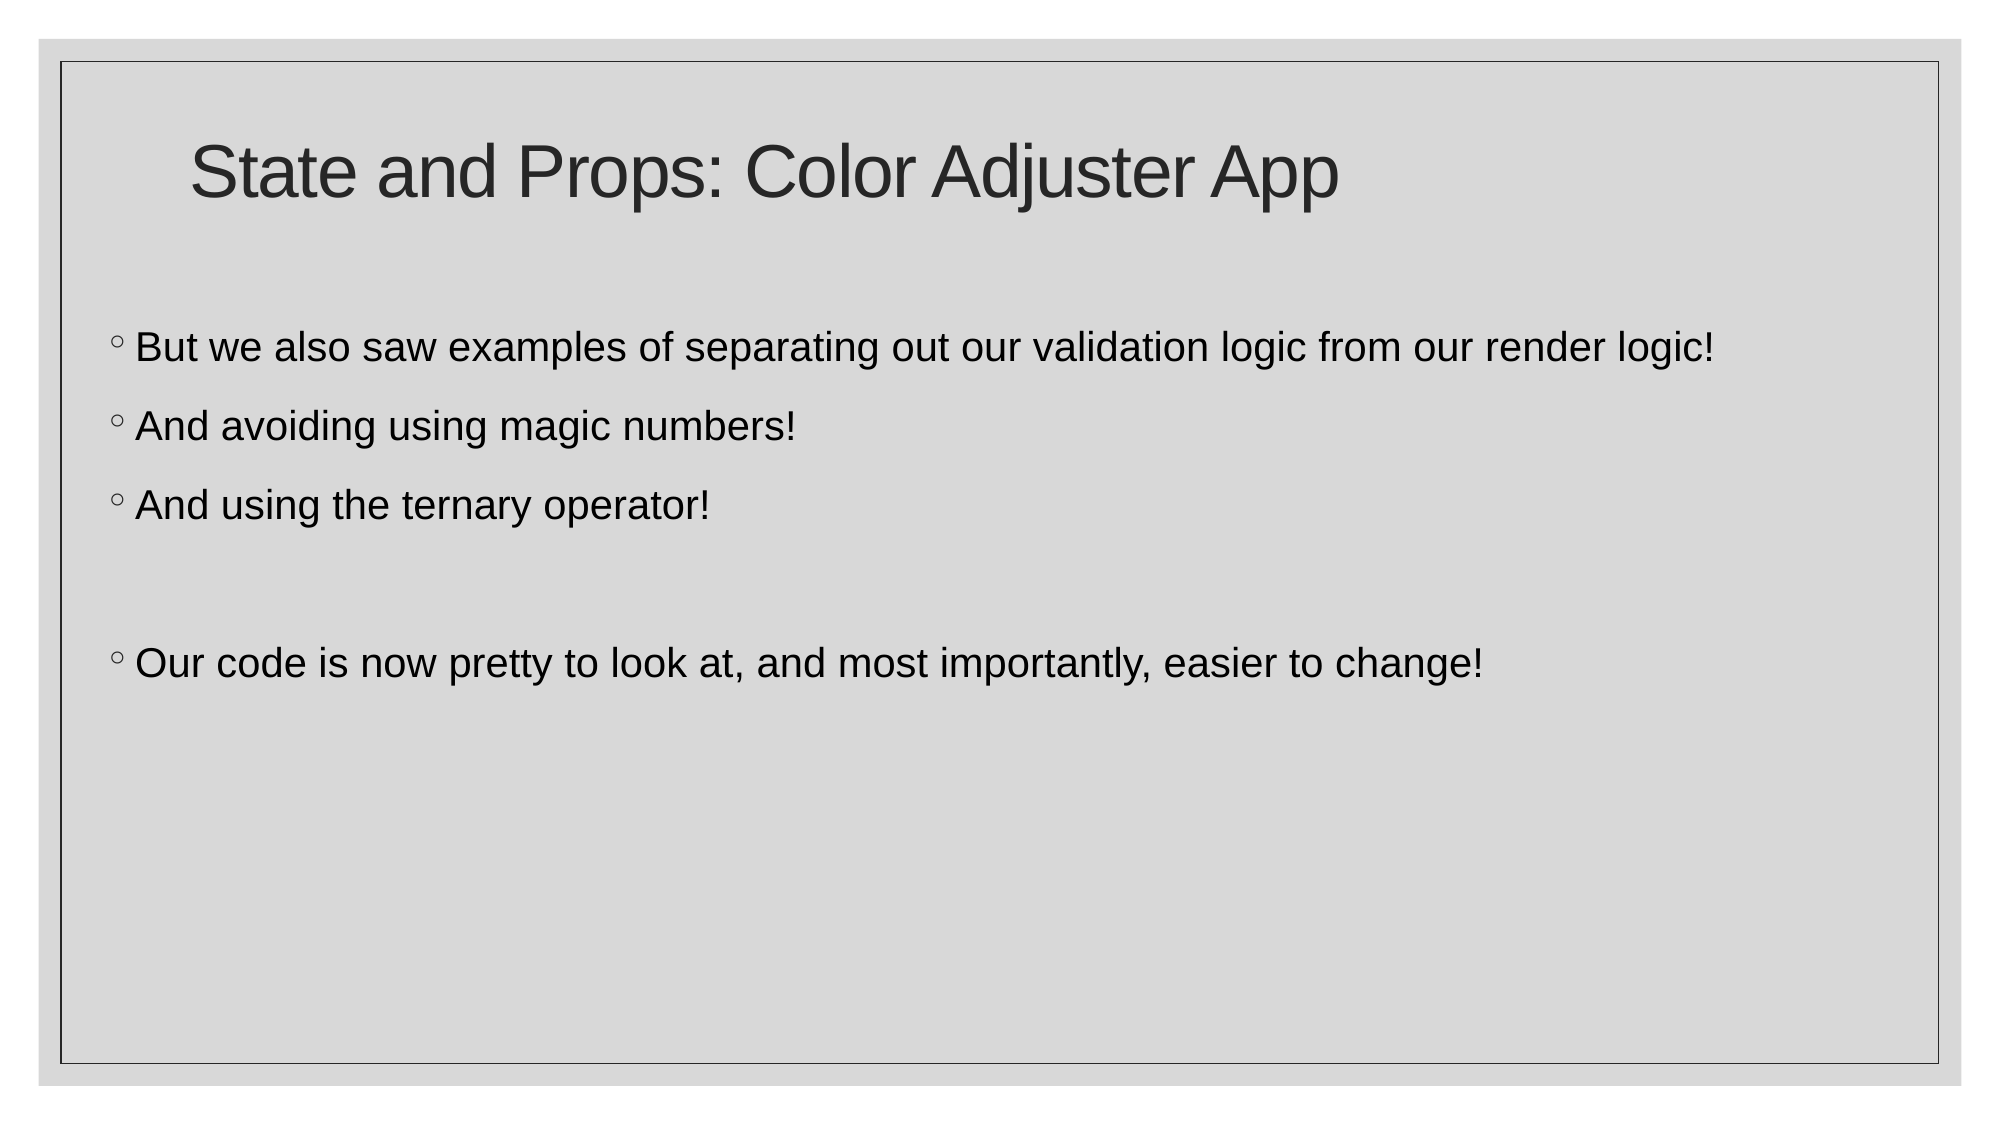

# State and Props: Color Adjuster App
But we also saw examples of separating out our validation logic from our render logic!
And avoiding using magic numbers!
And using the ternary operator!

Our code is now pretty to look at, and most importantly, easier to change!